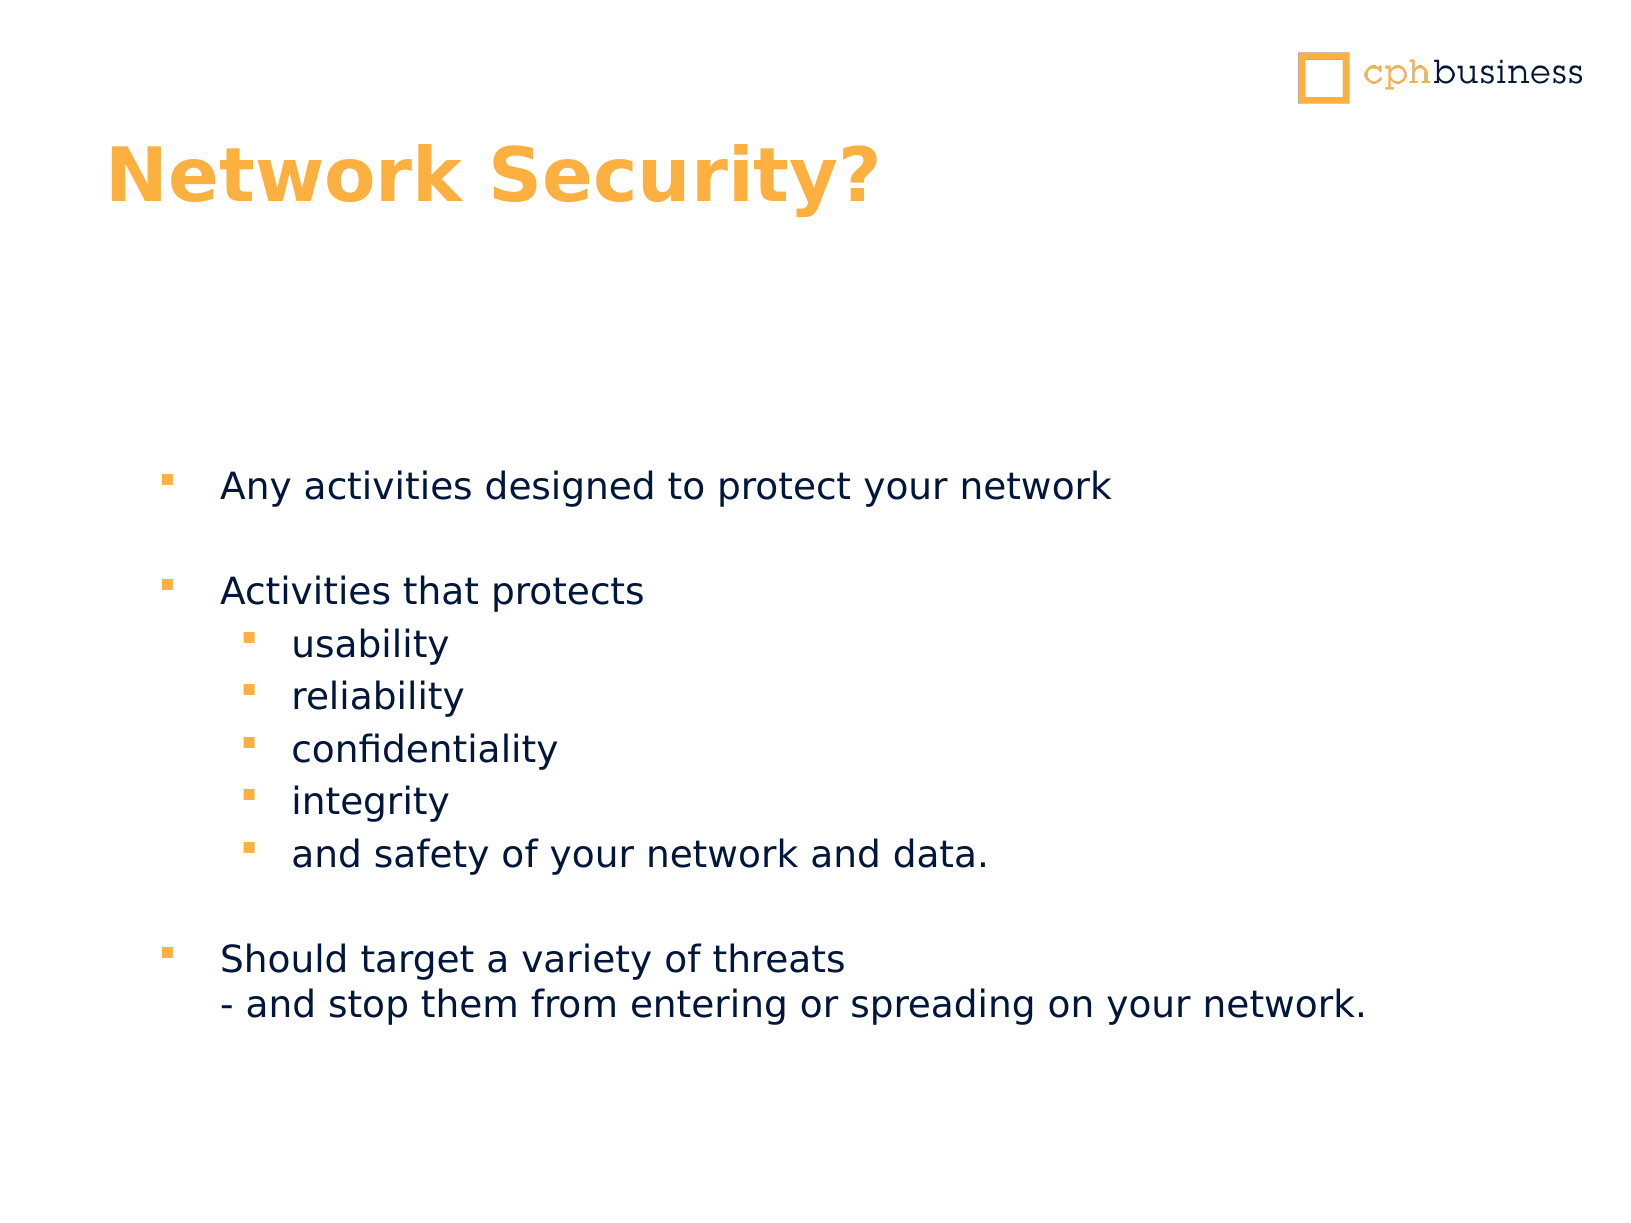

Network Security?
Any activities designed to protect your network

Activities that protects
usability
reliability
confidentiality
integrity
and safety of your network and data.

Should target a variety of threats
- and stop them from entering or spreading on your network.